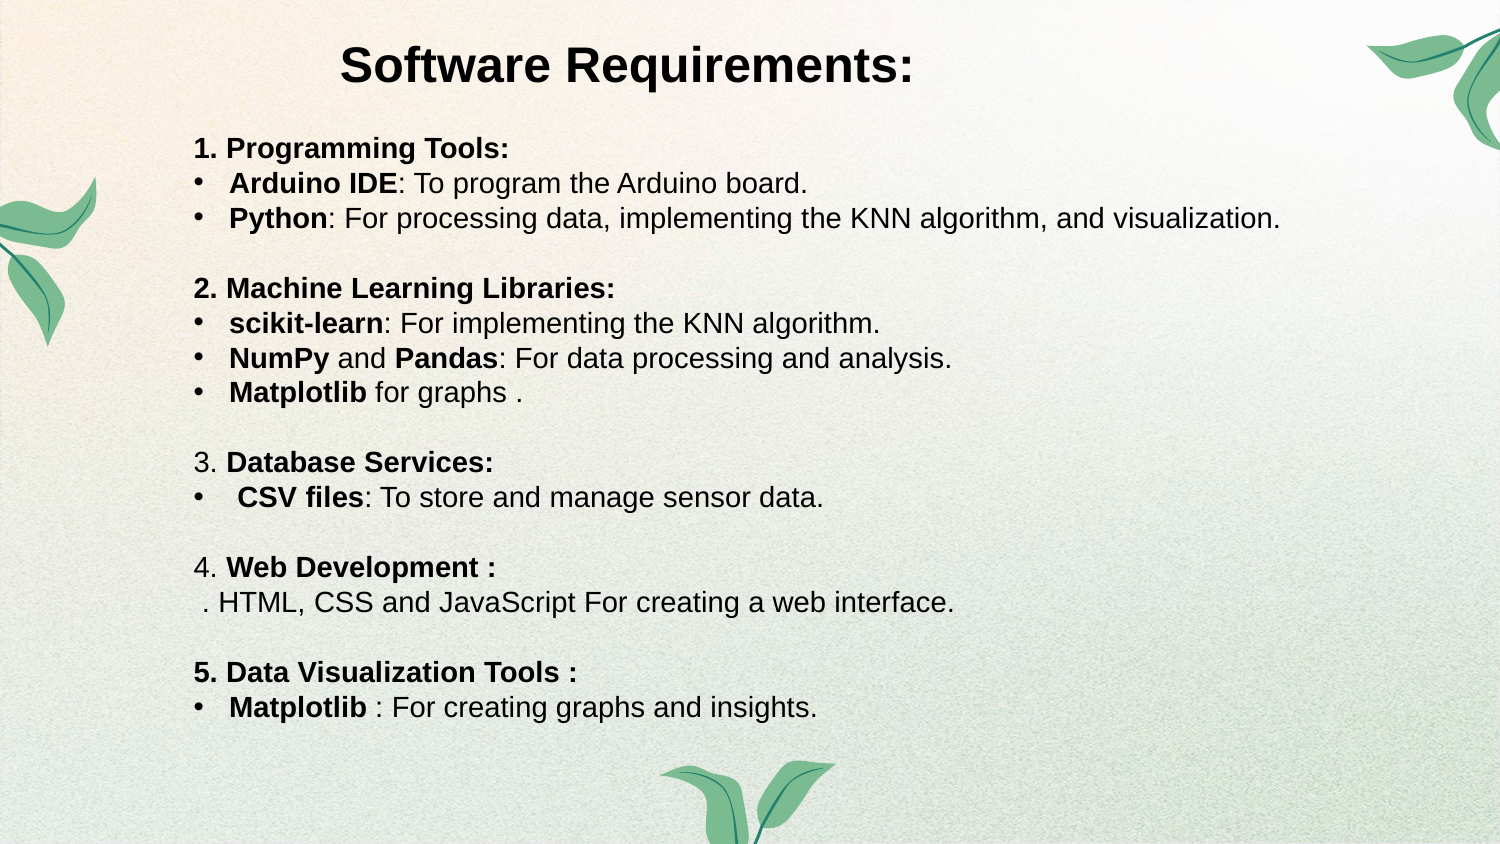

Software Requirements:
1. Programming Tools:
Arduino IDE: To program the Arduino board.
Python: For processing data, implementing the KNN algorithm, and visualization.

2. Machine Learning Libraries:
scikit-learn: For implementing the KNN algorithm.
NumPy and Pandas: For data processing and analysis.
Matplotlib for graphs .

3. Database Services:
 CSV files: To store and manage sensor data.

4. Web Development :
 . HTML, CSS and JavaScript For creating a web interface.

5. Data Visualization Tools :
Matplotlib : For creating graphs and insights.